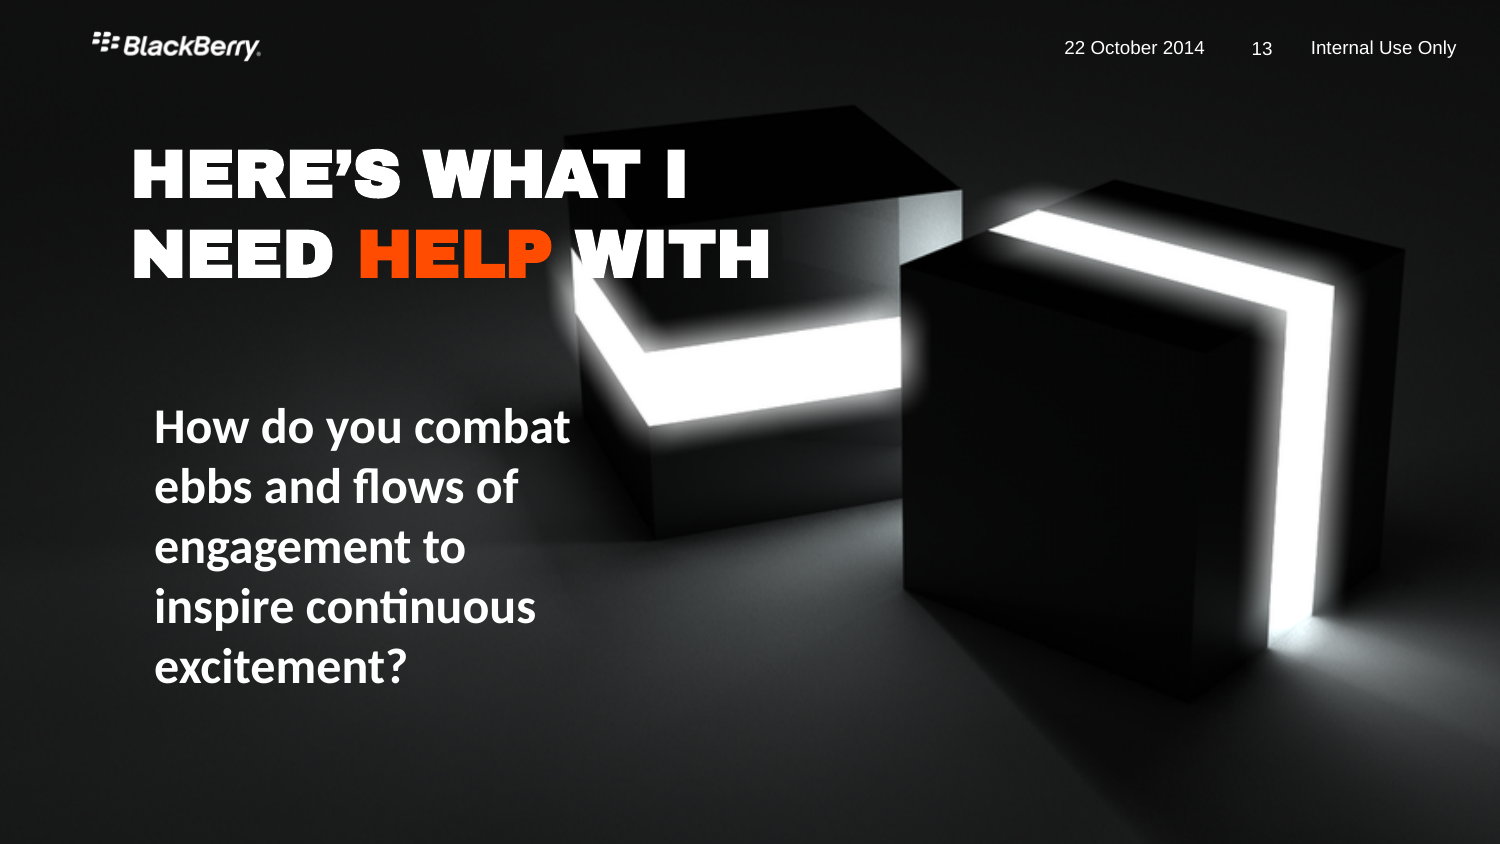

HERE’S WHAT I NEED HELP WITH
How do you combat ebbs and flows of engagement to inspire continuous excitement?